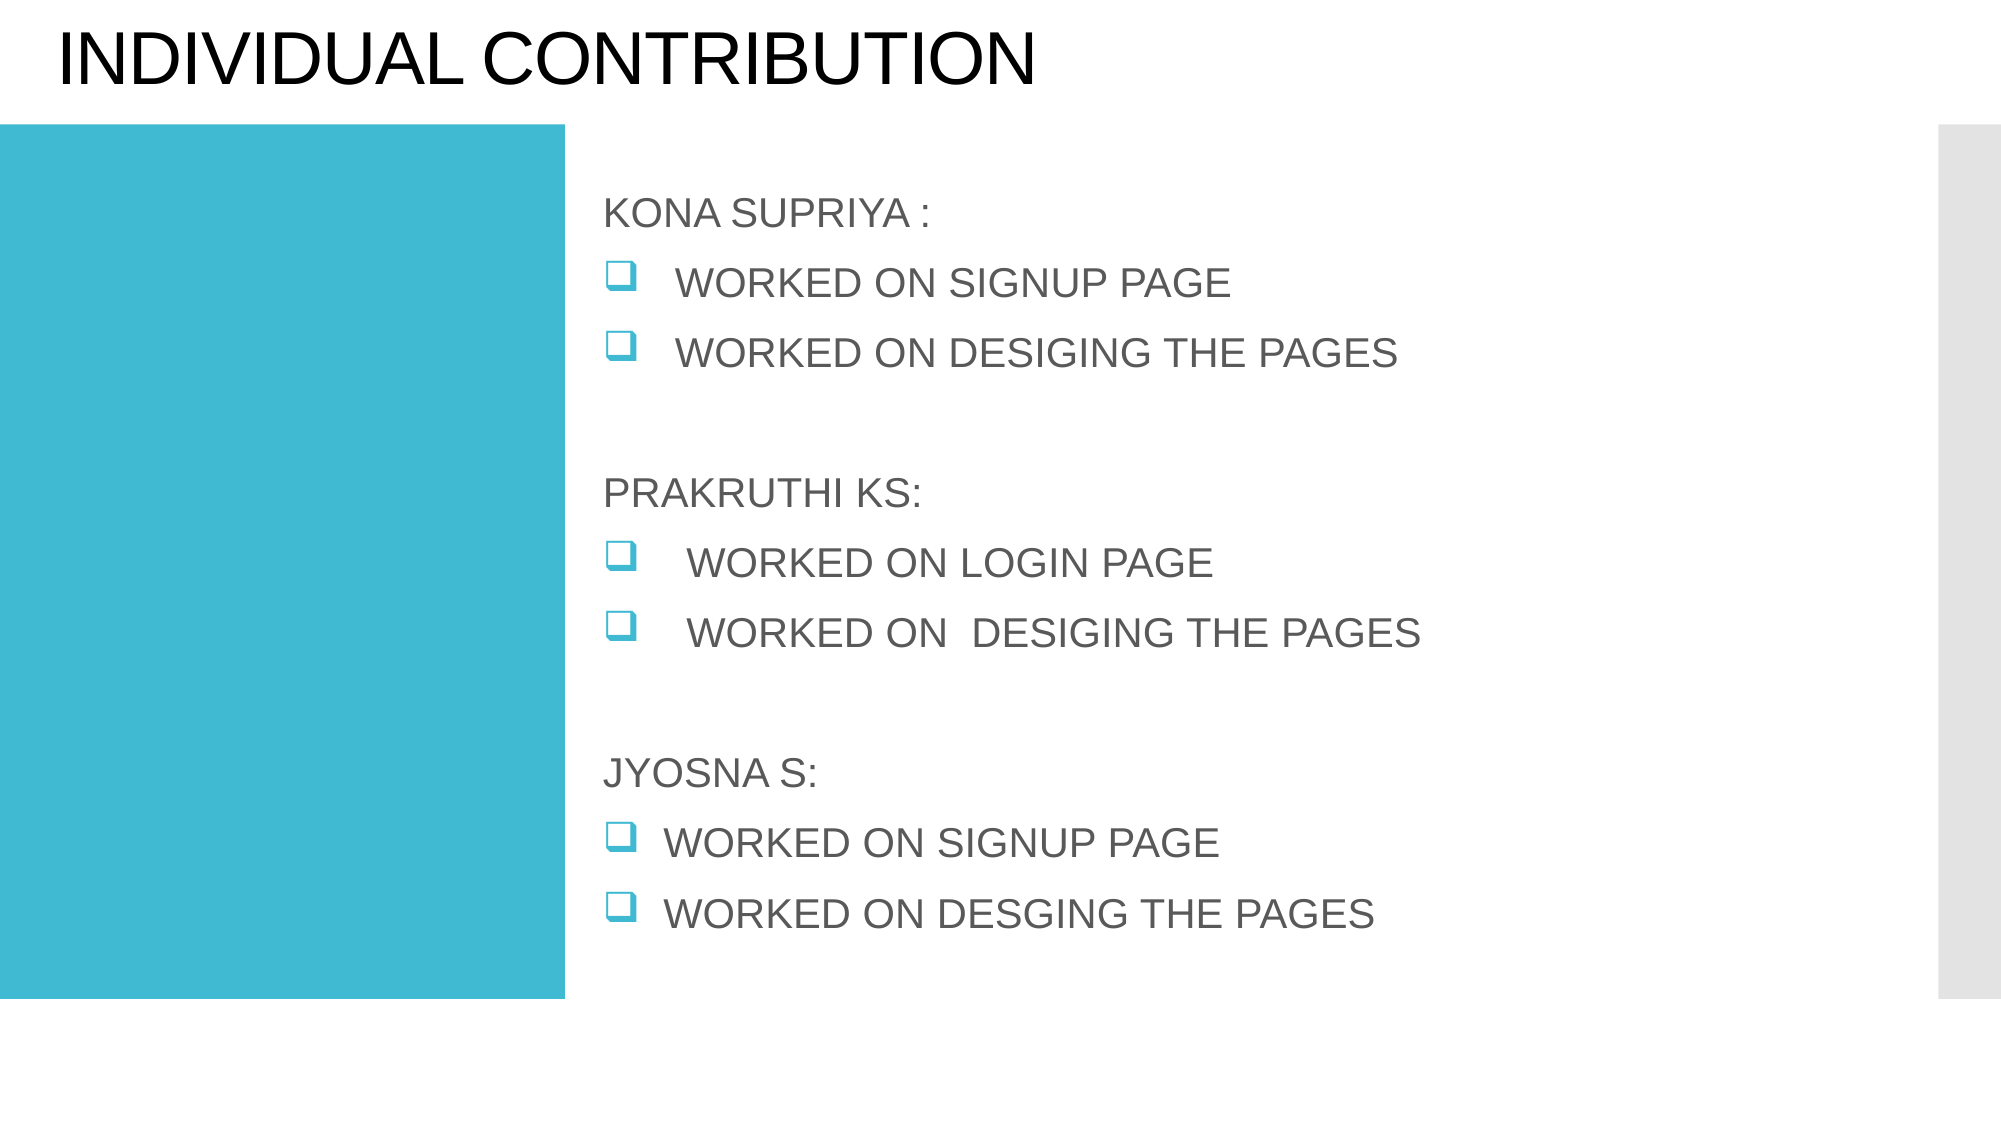

# INDIVIDUAL CONTRIBUTION
KONA SUPRIYA :
   WORKED ON SIGNUP PAGE
   WORKED ON DESIGING THE PAGES

PRAKRUTHI KS:
    WORKED ON LOGIN PAGE
    WORKED ON  DESIGING THE PAGES

JYOSNA S:
  WORKED ON SIGNUP PAGE
  WORKED ON DESGING THE PAGES